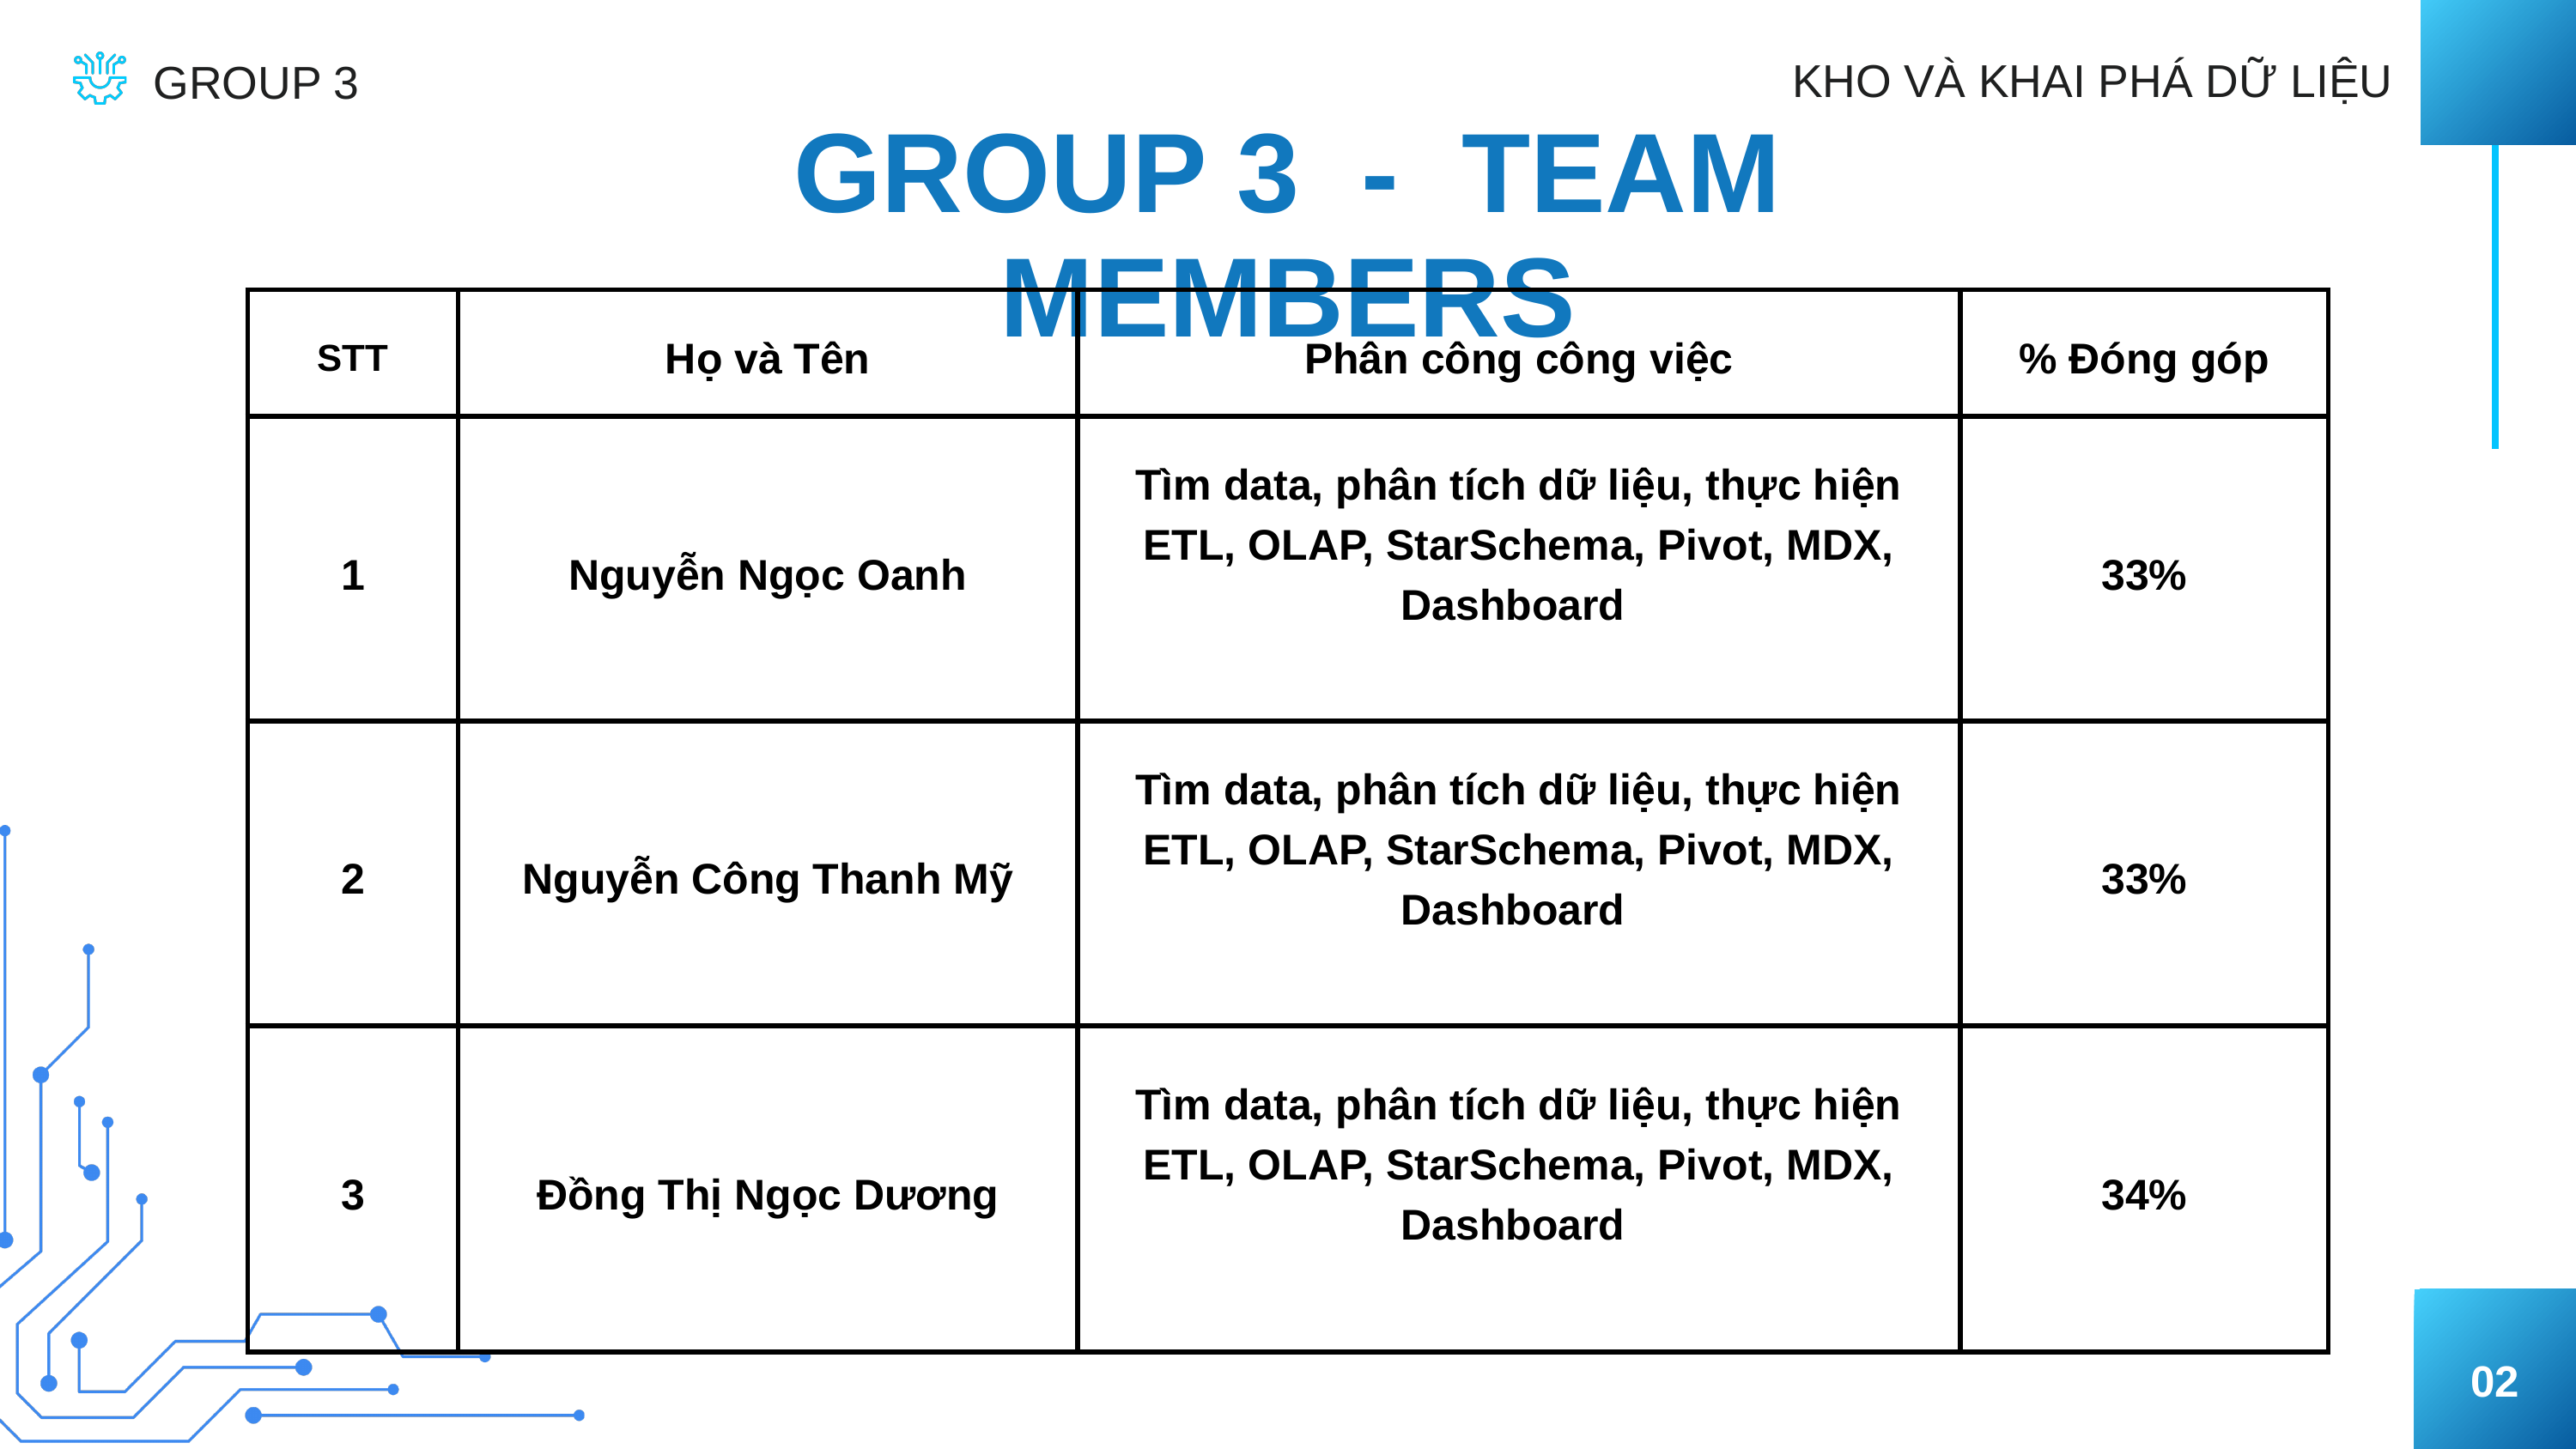

KHO VÀ KHAI PHÁ DỮ LIỆU
GROUP 3

GROUP 3  -  TEAM MEMBERS
| STT | Họ và Tên | Phân công công việc | % Đóng góp |
| --- | --- | --- | --- |
| 1 | Nguyễn Ngọc Oanh | Tìm data, phân tích dữ liệu, thực hiện ETL, OLAP, StarSchema, Pivot, MDX, Dashboard | 33% |
| 2 | Nguyễn Công Thanh Mỹ | Tìm data, phân tích dữ liệu, thực hiện ETL, OLAP, StarSchema, Pivot, MDX, Dashboard | 33% |
| 3 | Đồng Thị Ngọc Dương | Tìm data, phân tích dữ liệu, thực hiện ETL, OLAP, StarSchema, Pivot, MDX, Dashboard | 34% |

02